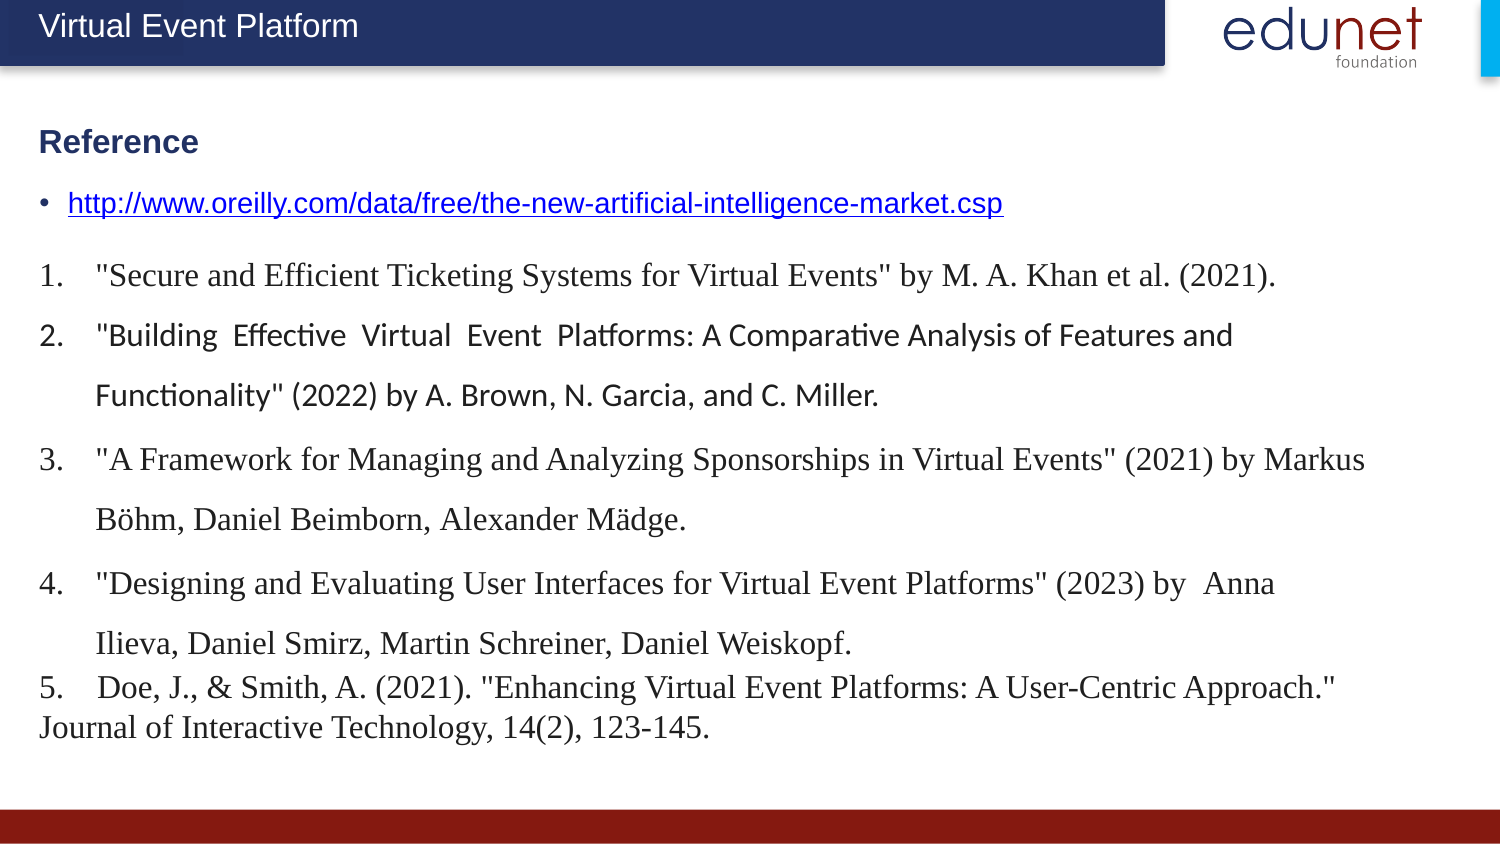

Virtual Event Platform
Reference
http://www.oreilly.com/data/free/the-new-artificial-intelligence-market.csp
"Secure and Efficient Ticketing Systems for Virtual Events" by M. A. Khan et al. (2021).
"Building  Effective  Virtual  Event  Platforms: A Comparative Analysis of Features and Functionality" (2022) by A. Brown, N. Garcia, and C. Miller.
"A Framework for Managing and Analyzing Sponsorships in Virtual Events" (2021) by Markus Böhm, Daniel Beimborn, Alexander Mädge.
"Designing and Evaluating User Interfaces for Virtual Event Platforms" (2023) by  Anna Ilieva, Daniel Smirz, Martin Schreiner, Daniel Weiskopf.
5.    Doe, J., & Smith, A. (2021). "Enhancing Virtual Event Platforms: A User-Centric Approach."      	Journal of Interactive Technology, 14(2), 123-145.